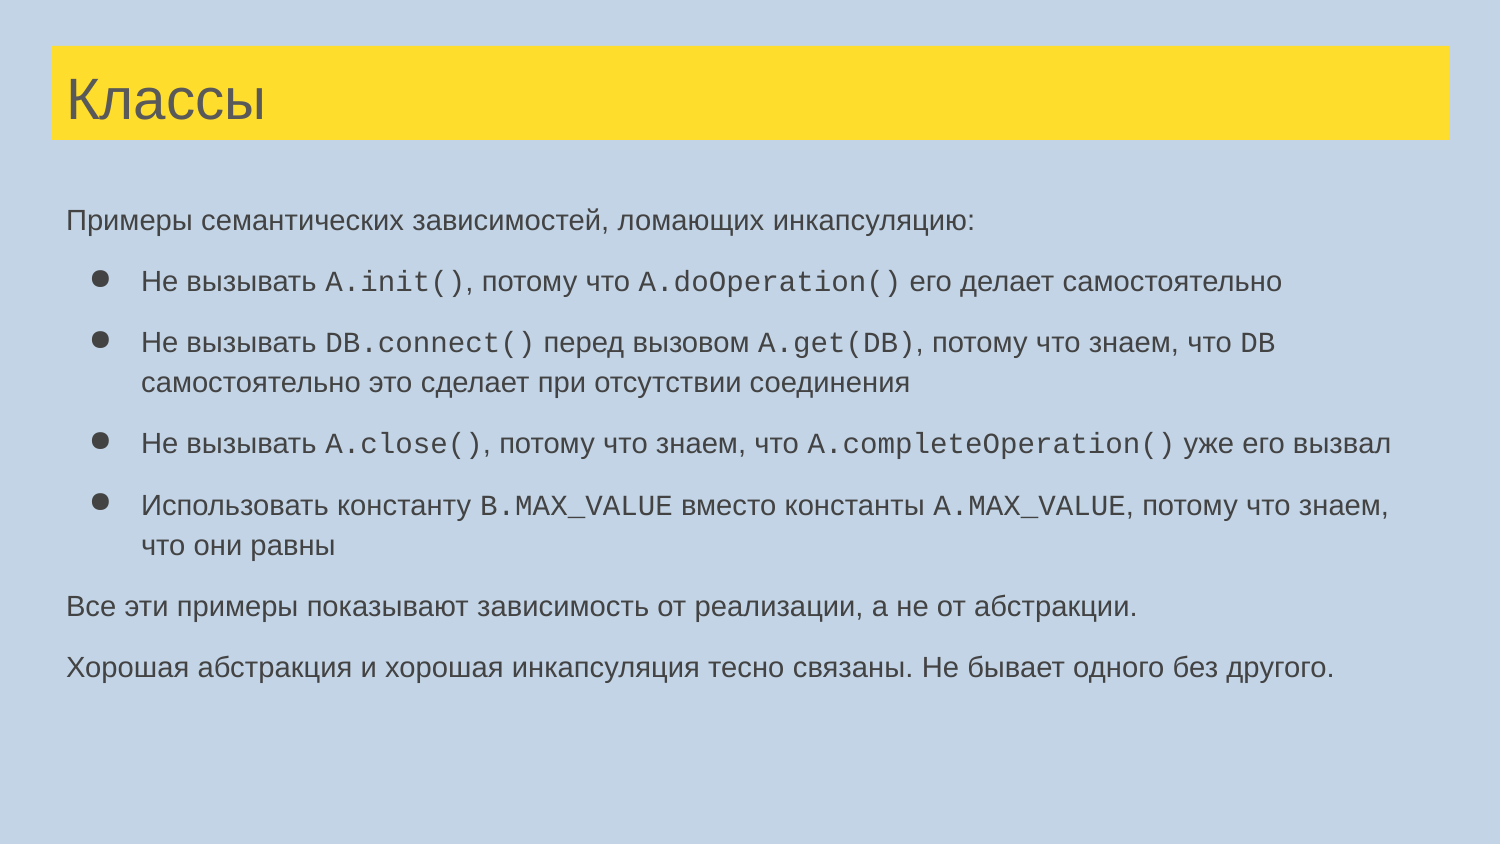

# Классы
Примеры семантических зависимостей, ломающих инкапсуляцию:
Не вызывать А.init(), потому что A.doOperation() его делает самостоятельно
Не вызывать DB.connect() перед вызовом A.get(DB), потому что знаем, что DB самостоятельно это сделает при отсутствии соединения
Не вызывать A.close(), потому что знаем, что A.completeOperation() уже его вызвал
Использовать константу B.MAX_VALUE вместо константы A.MAX_VALUE, потому что знаем, что они равны
Все эти примеры показывают зависимость от реализации, а не от абстракции.
Хорошая абстракция и хорошая инкапсуляция тесно связаны. Не бывает одного без другого.